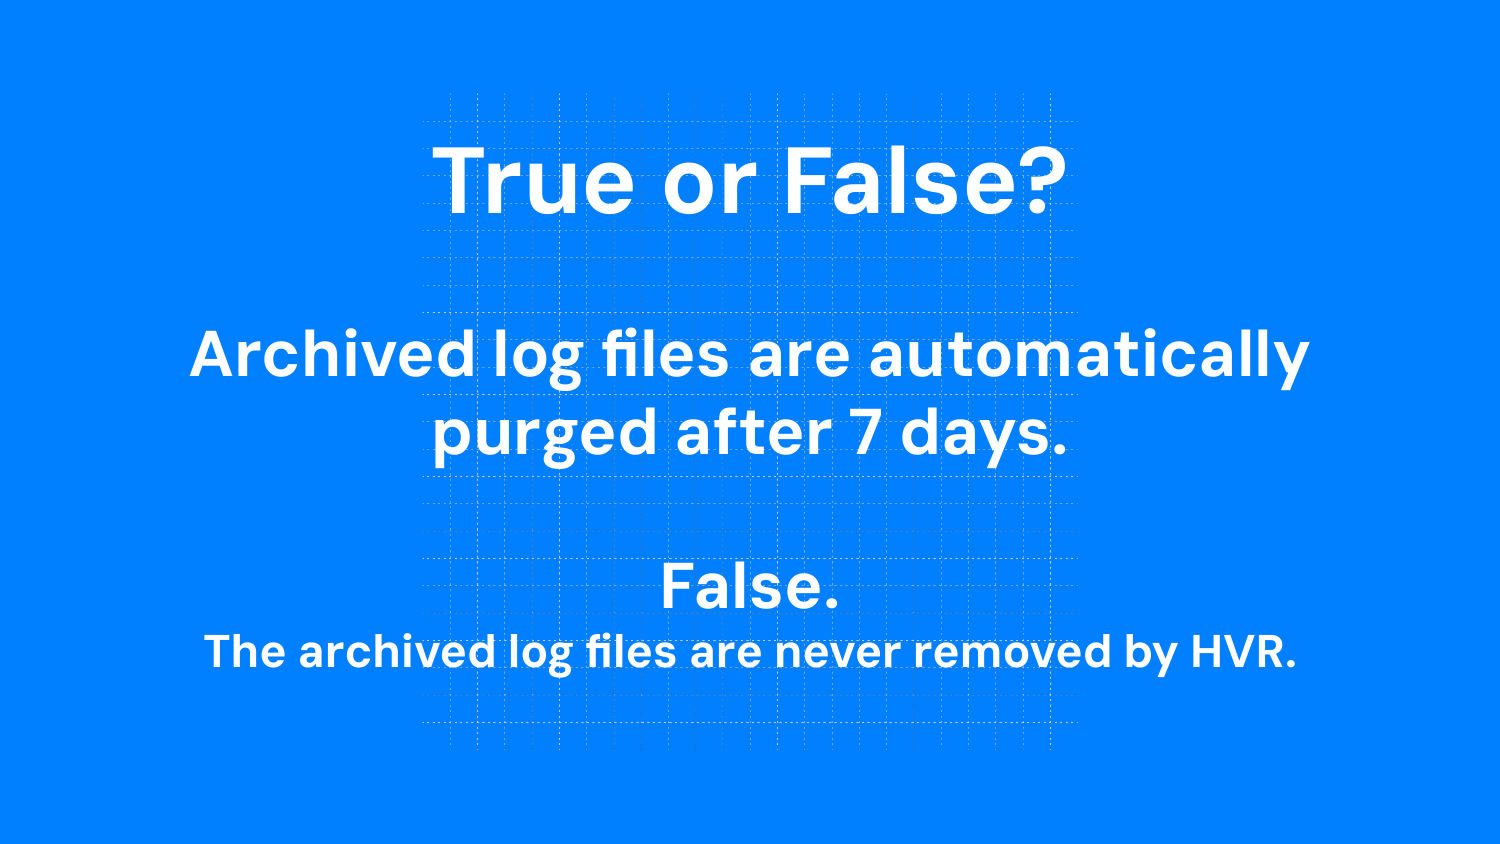

# True or False? Archived log files are automatically purged after 7 days.
False.
The archived log files are never removed by HVR.